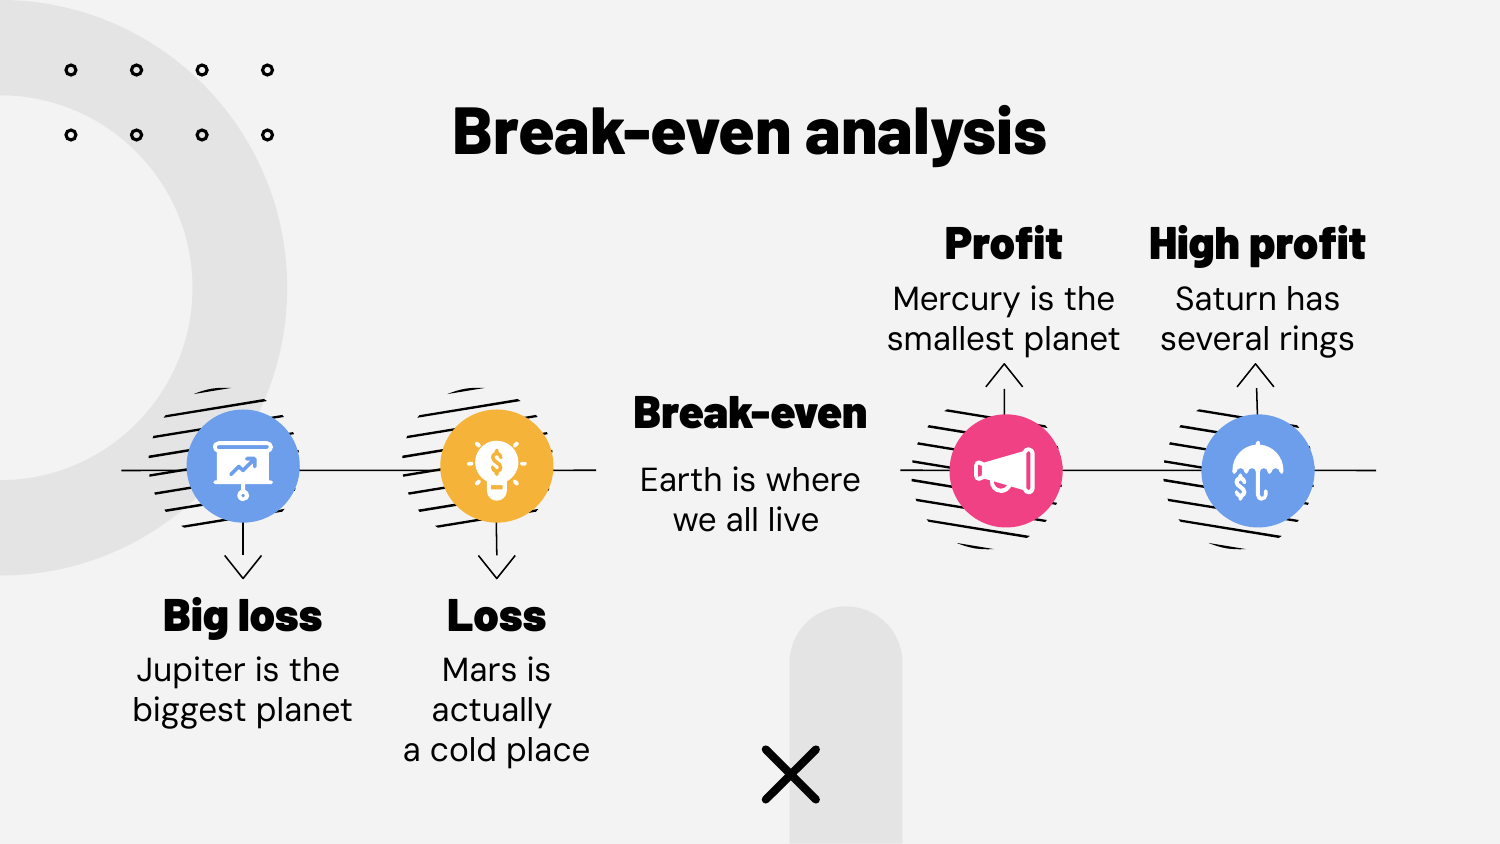

# Break-even analysis
Profit
High profit
Mercury is the smallest planet
Saturn has several rings

Break-even

Earth is where we all live

Big loss
Loss
Jupiter is the
biggest planet
Mars is actually
a cold place